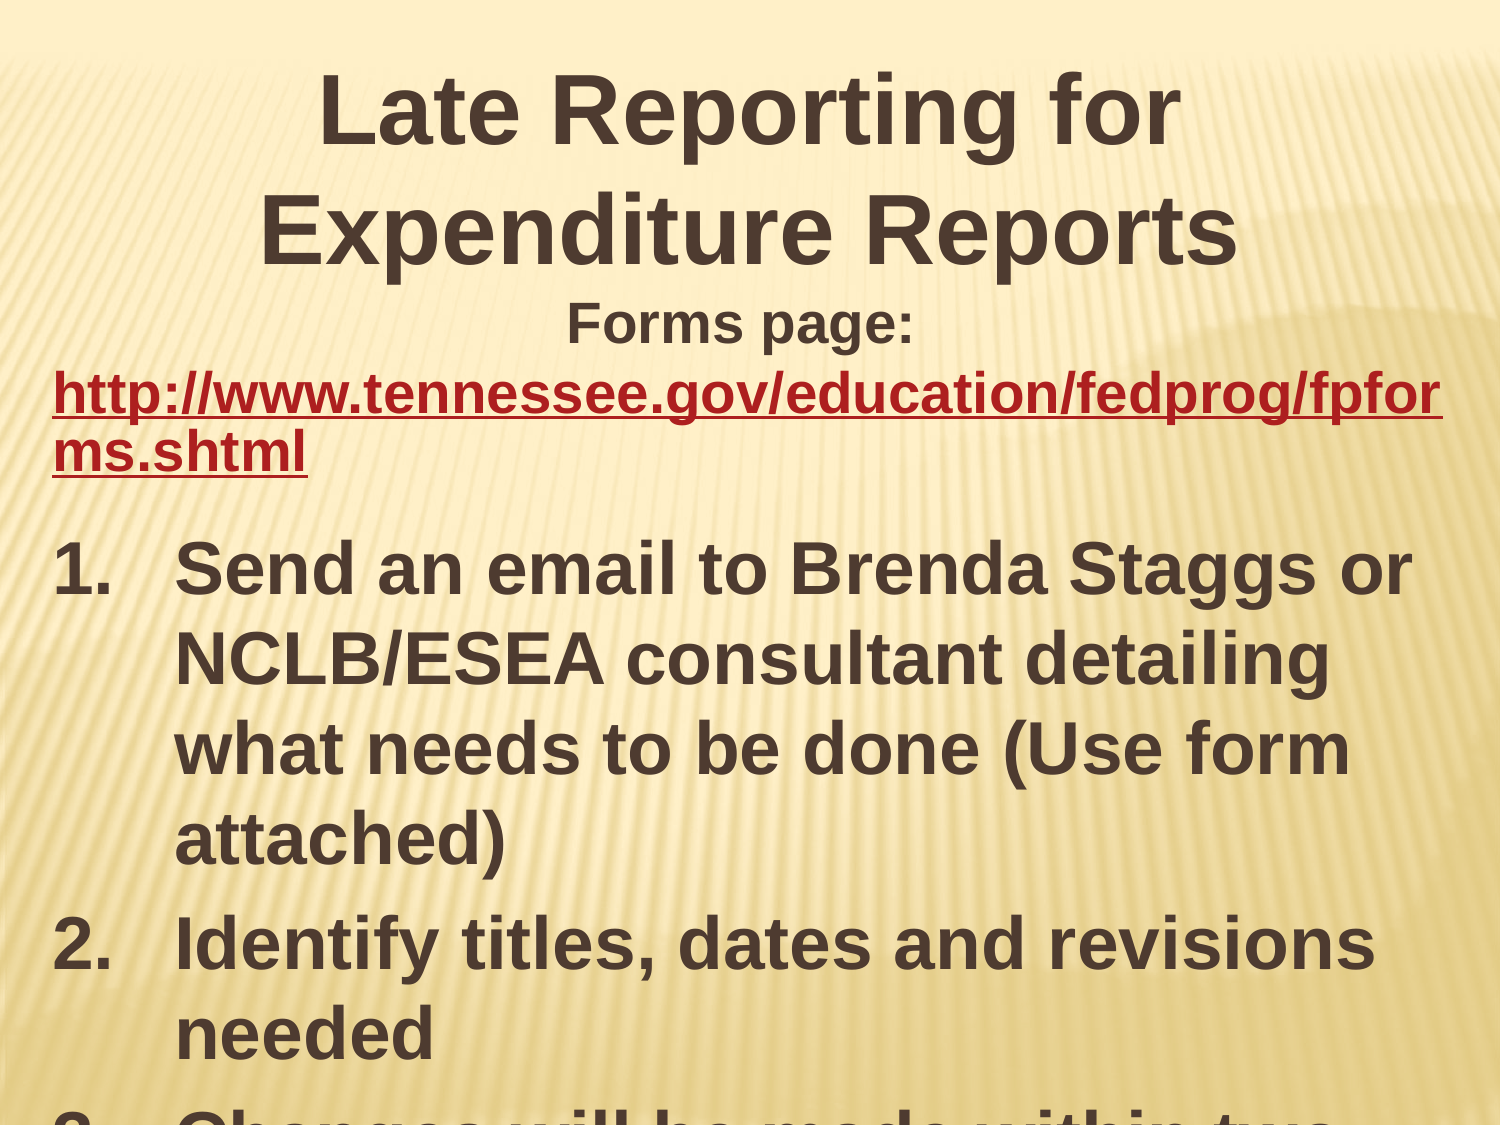

Late Reporting for Expenditure Reports
Forms page: http://www.tennessee.gov/education/fedprog/fpforms.shtml
Send an email to Brenda Staggs or NCLB/ESEA consultant detailing what needs to be done (Use form attached)
Identify titles, dates and revisions needed
Changes will be made within two weeks